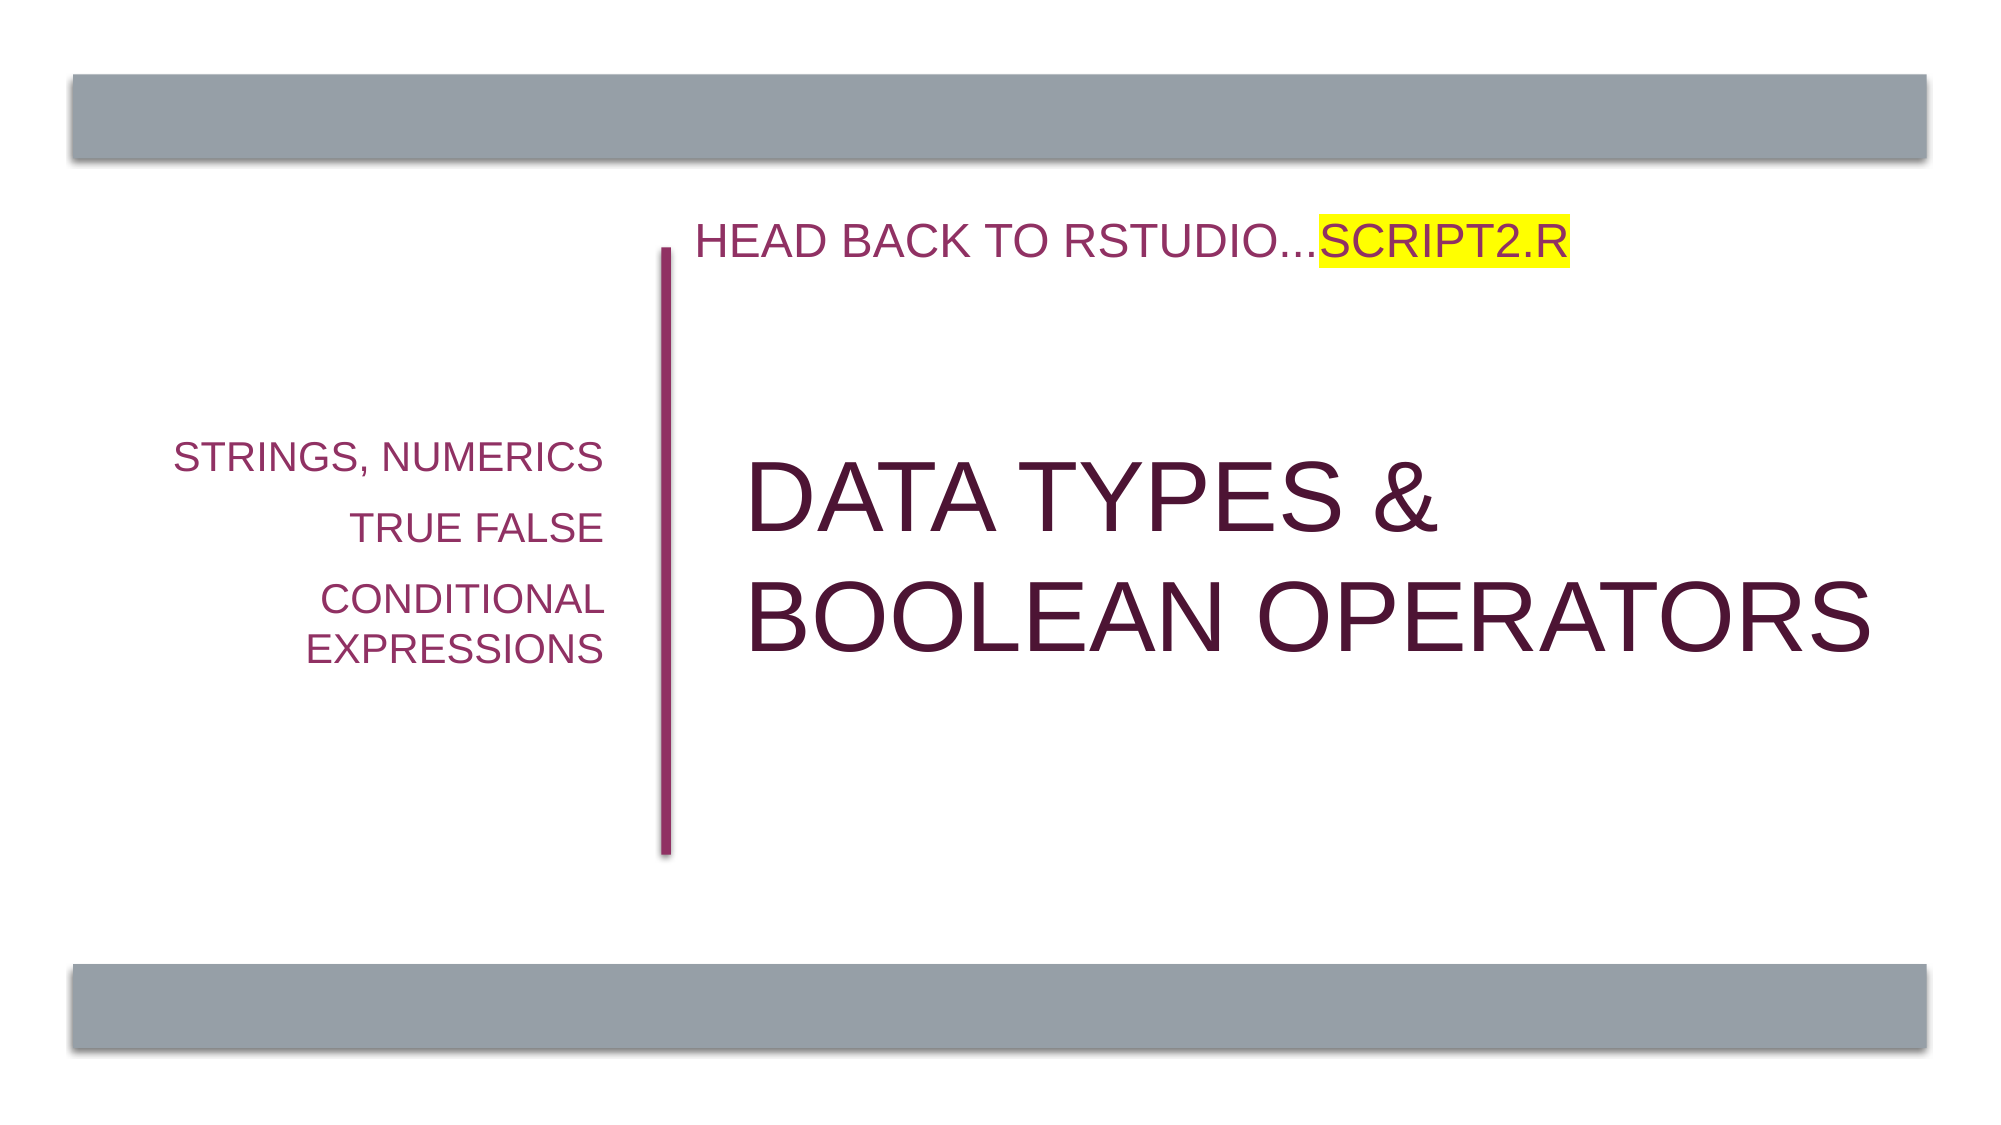

Head back to RStudio...script2.R
Strings, numerics
 true false
 conditional expressions
# Data types & Boolean operators